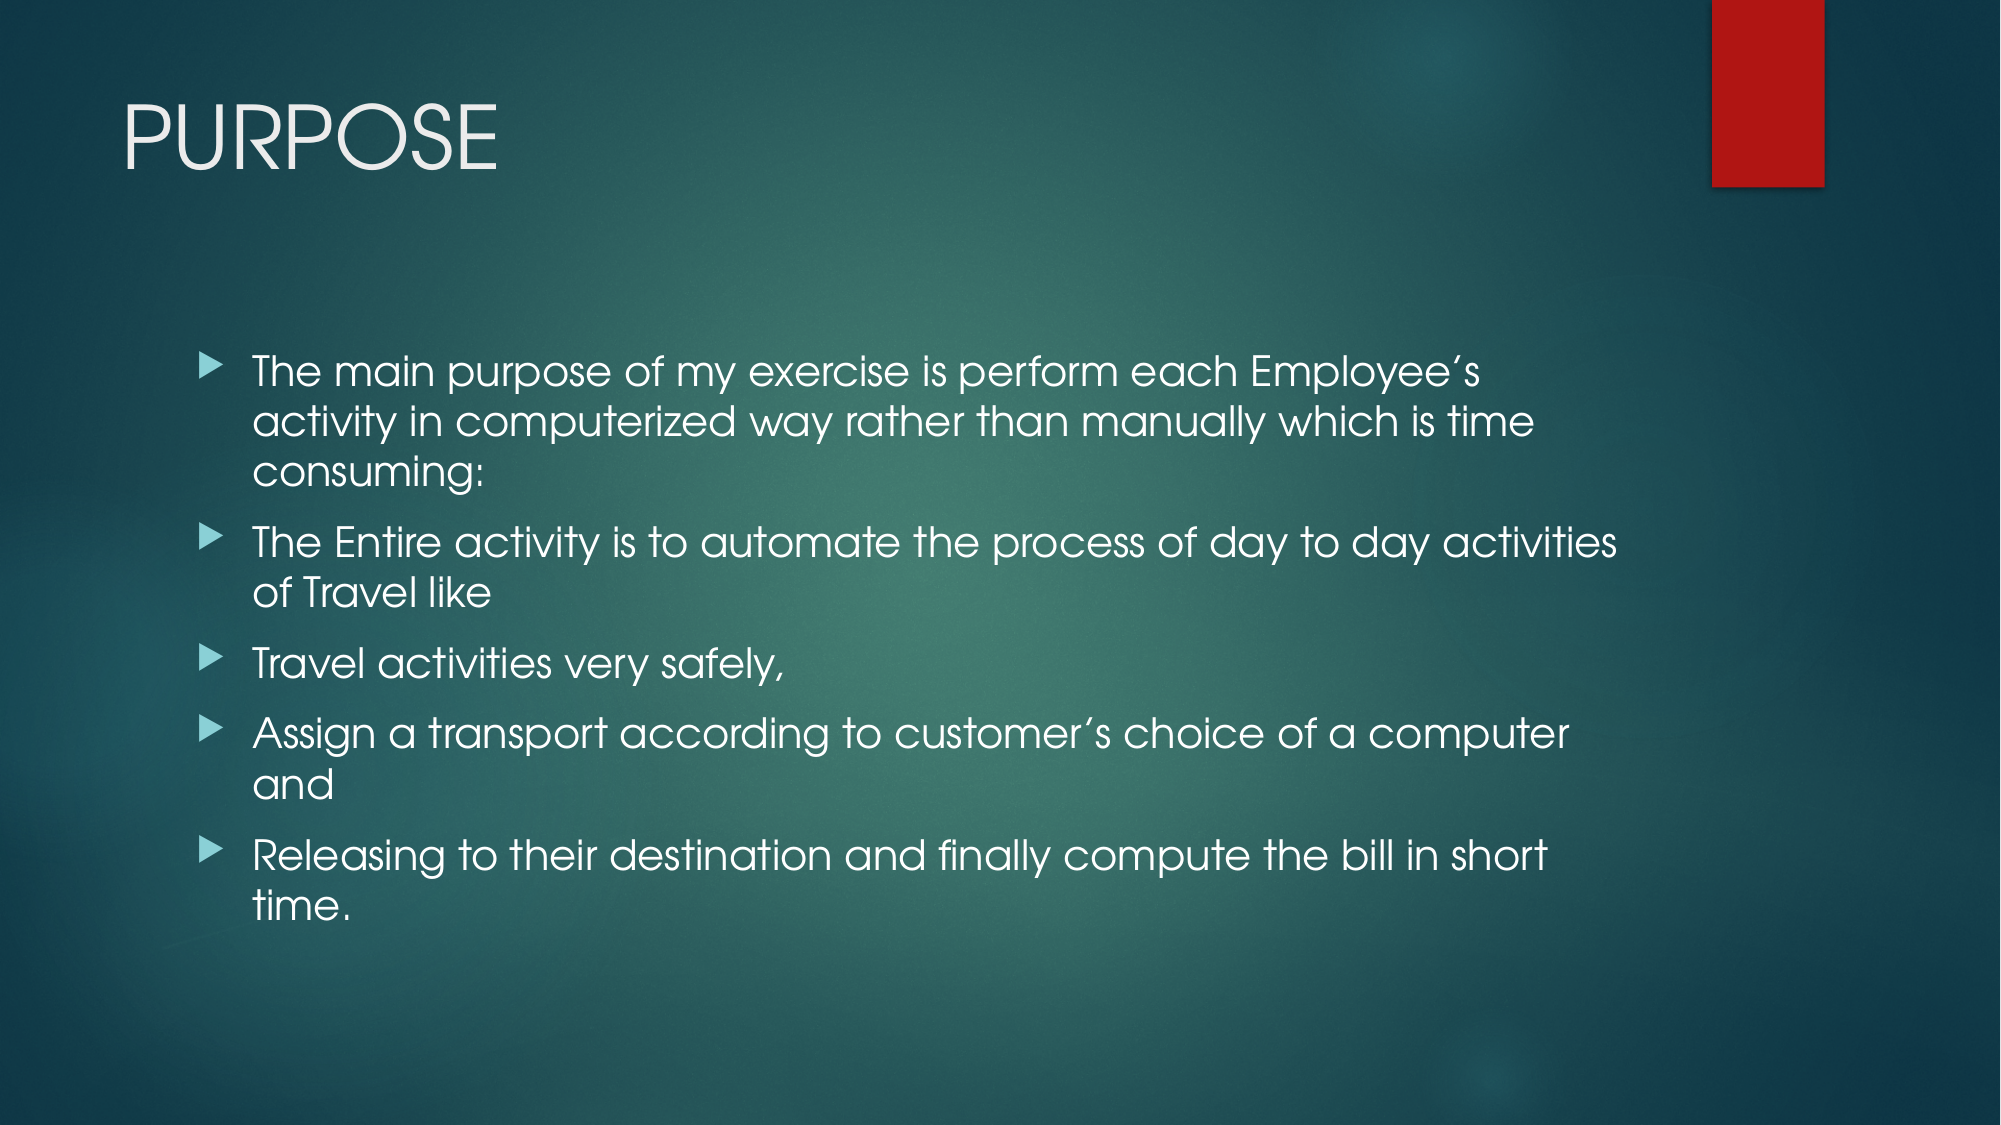

# PURPOSE
The main purpose of my exercise is perform each Employee’s activity in computerized way rather than manually which is time consuming:
The Entire activity is to automate the process of day to day activities of Travel like
Travel activities very safely,
Assign a transport according to customer’s choice of a computer and
Releasing to their destination and finally compute the bill in short time.